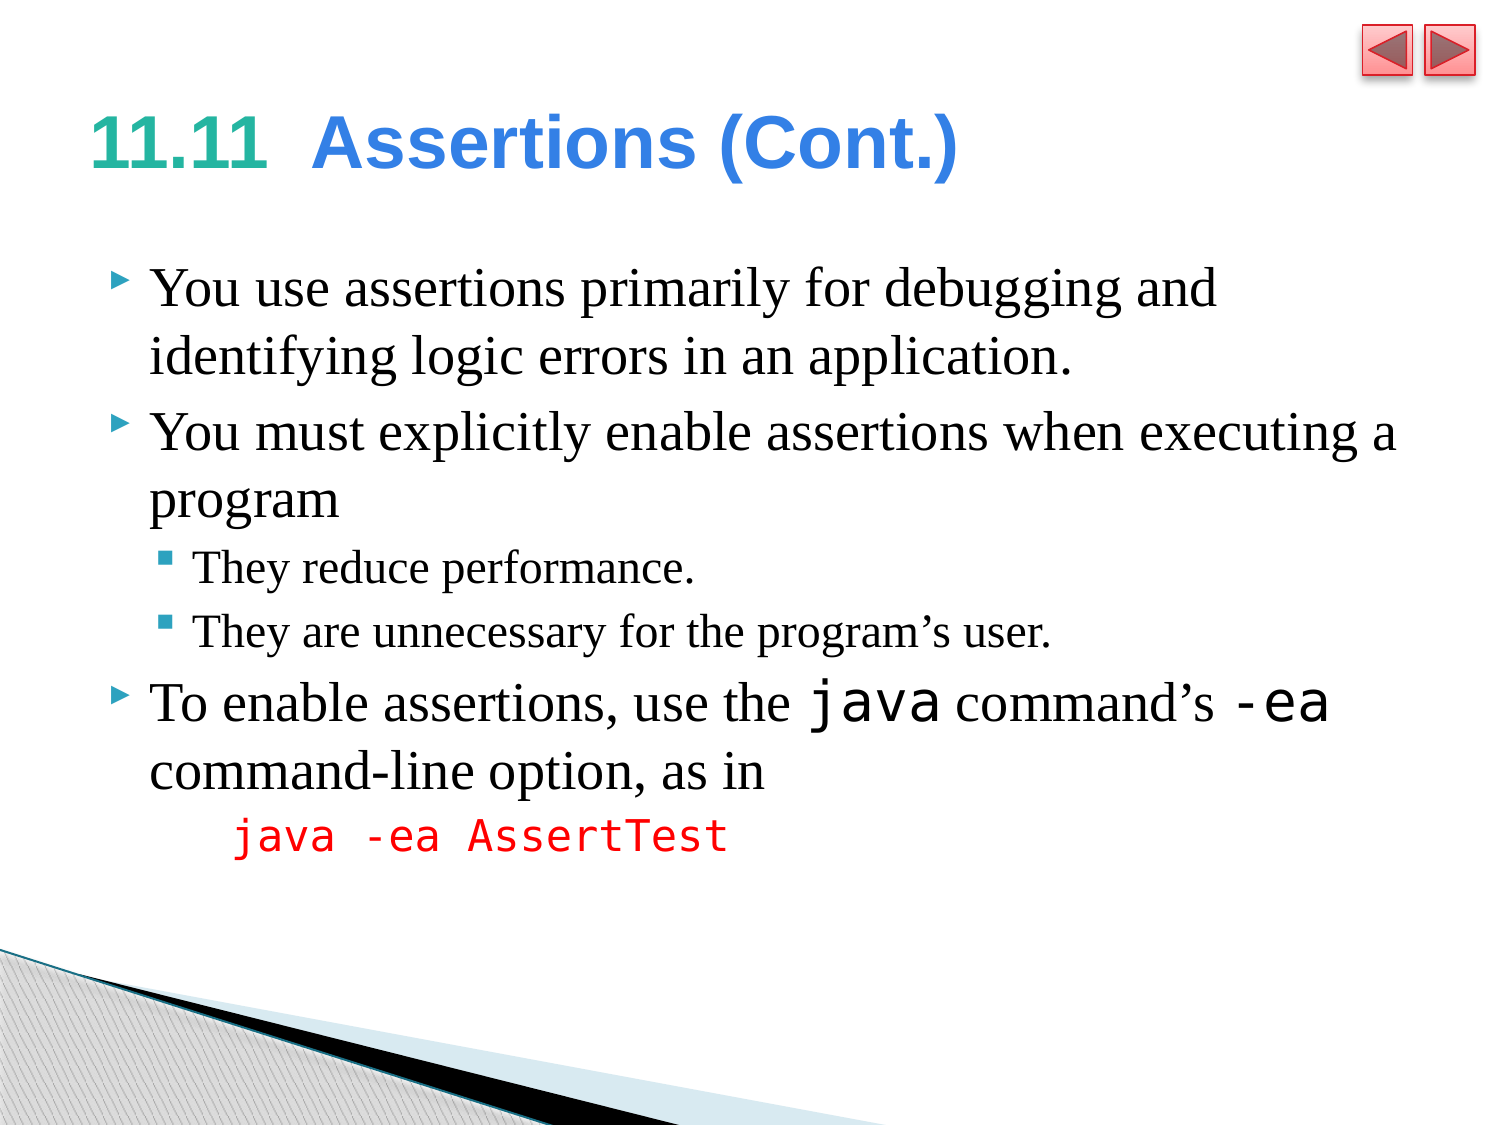

# 11.11  Assertions (Cont.)
You use assertions primarily for debugging and identifying logic errors in an application.
You must explicitly enable assertions when executing a program
They reduce performance.
They are unnecessary for the program’s user.
To enable assertions, use the java command’s -ea command-line option, as in
	java -ea AssertTest